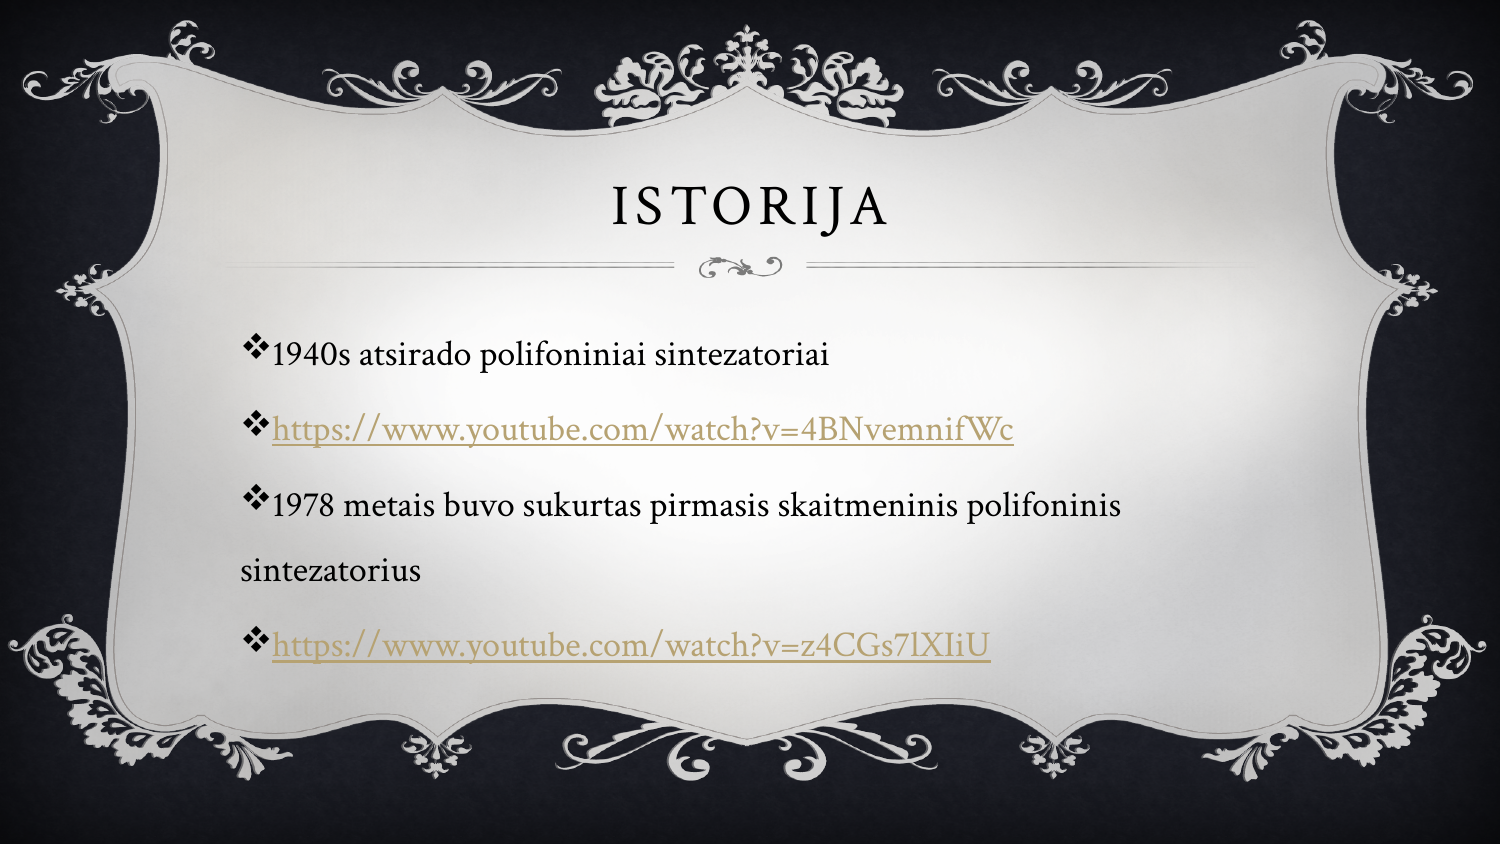

# istorija
1940s atsirado polifoniniai sintezatoriai
https://www.youtube.com/watch?v=4BNvemnifWc
1978 metais buvo sukurtas pirmasis skaitmeninis polifoninis sintezatorius
https://www.youtube.com/watch?v=z4CGs7lXIiU